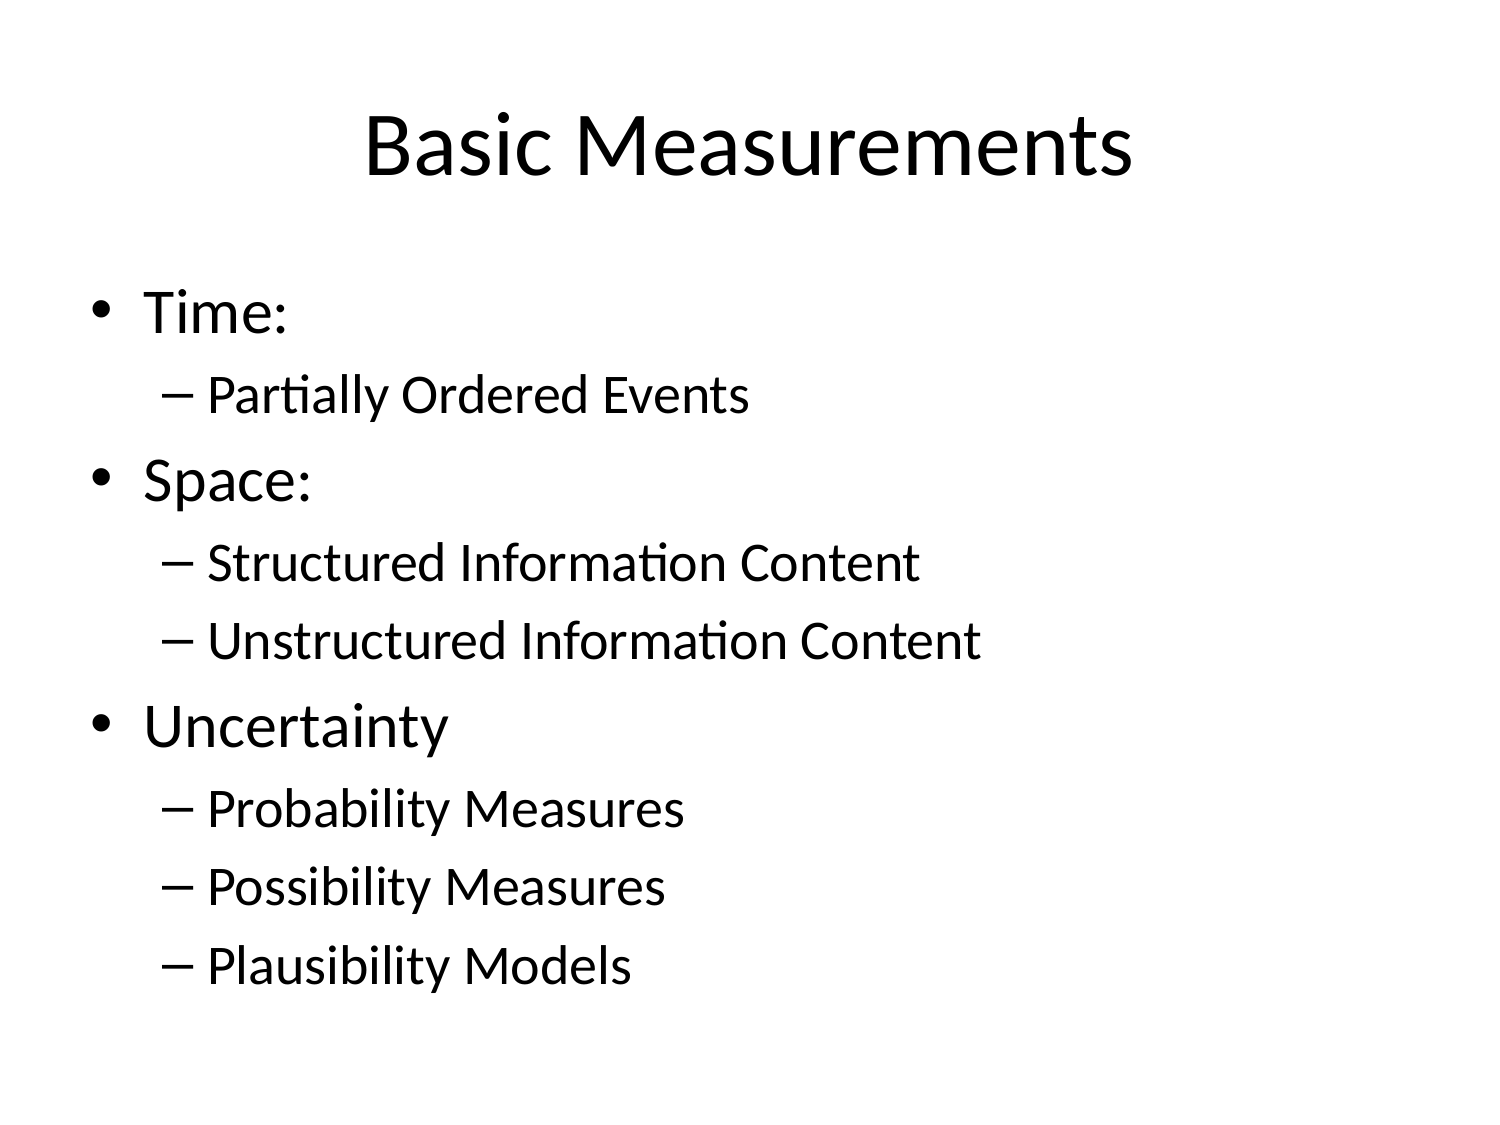

# Basic Measurements
Time:
Partially Ordered Events
Space:
Structured Information Content
Unstructured Information Content
Uncertainty
Probability Measures
Possibility Measures
Plausibility Models